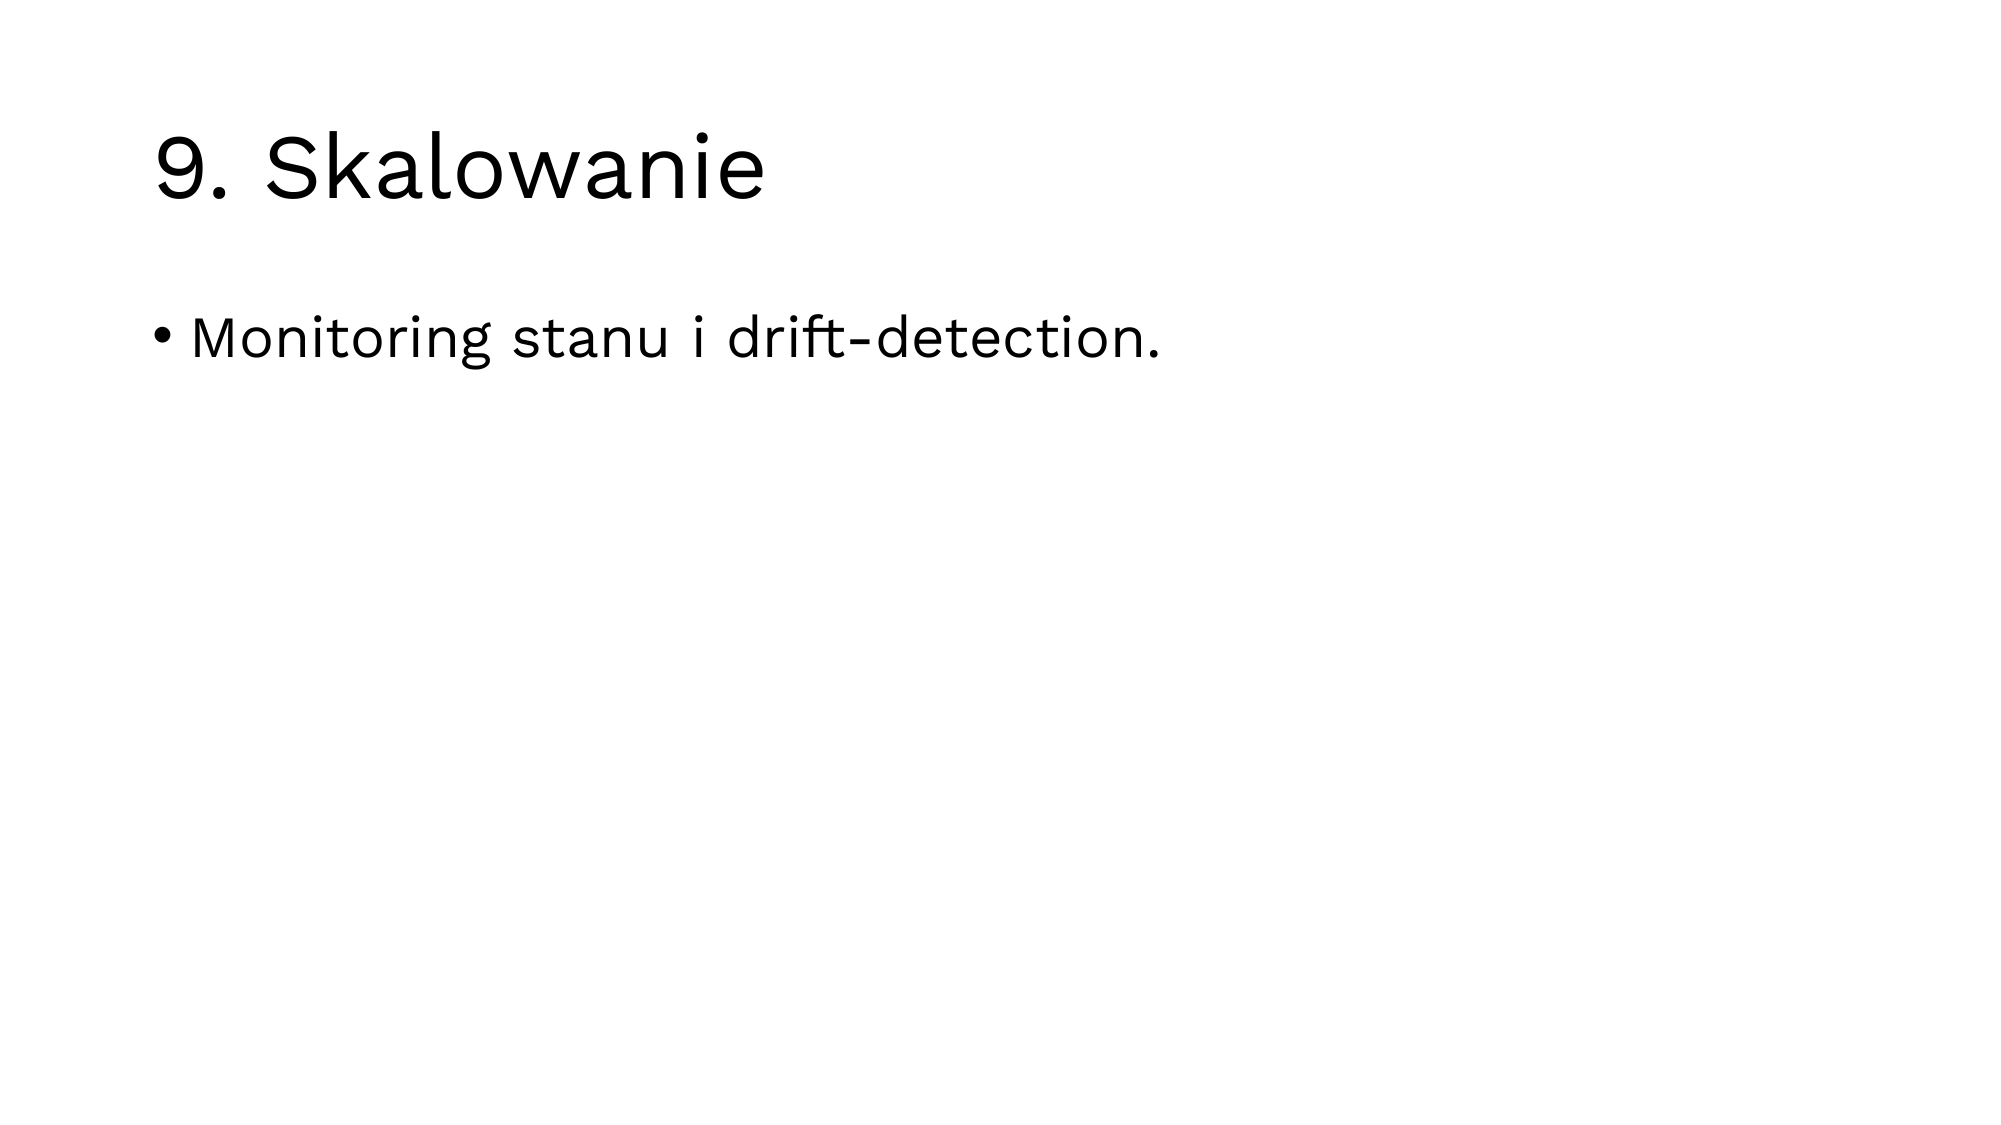

# 9. Skalowanie
Monitoring stanu i drift-detection.